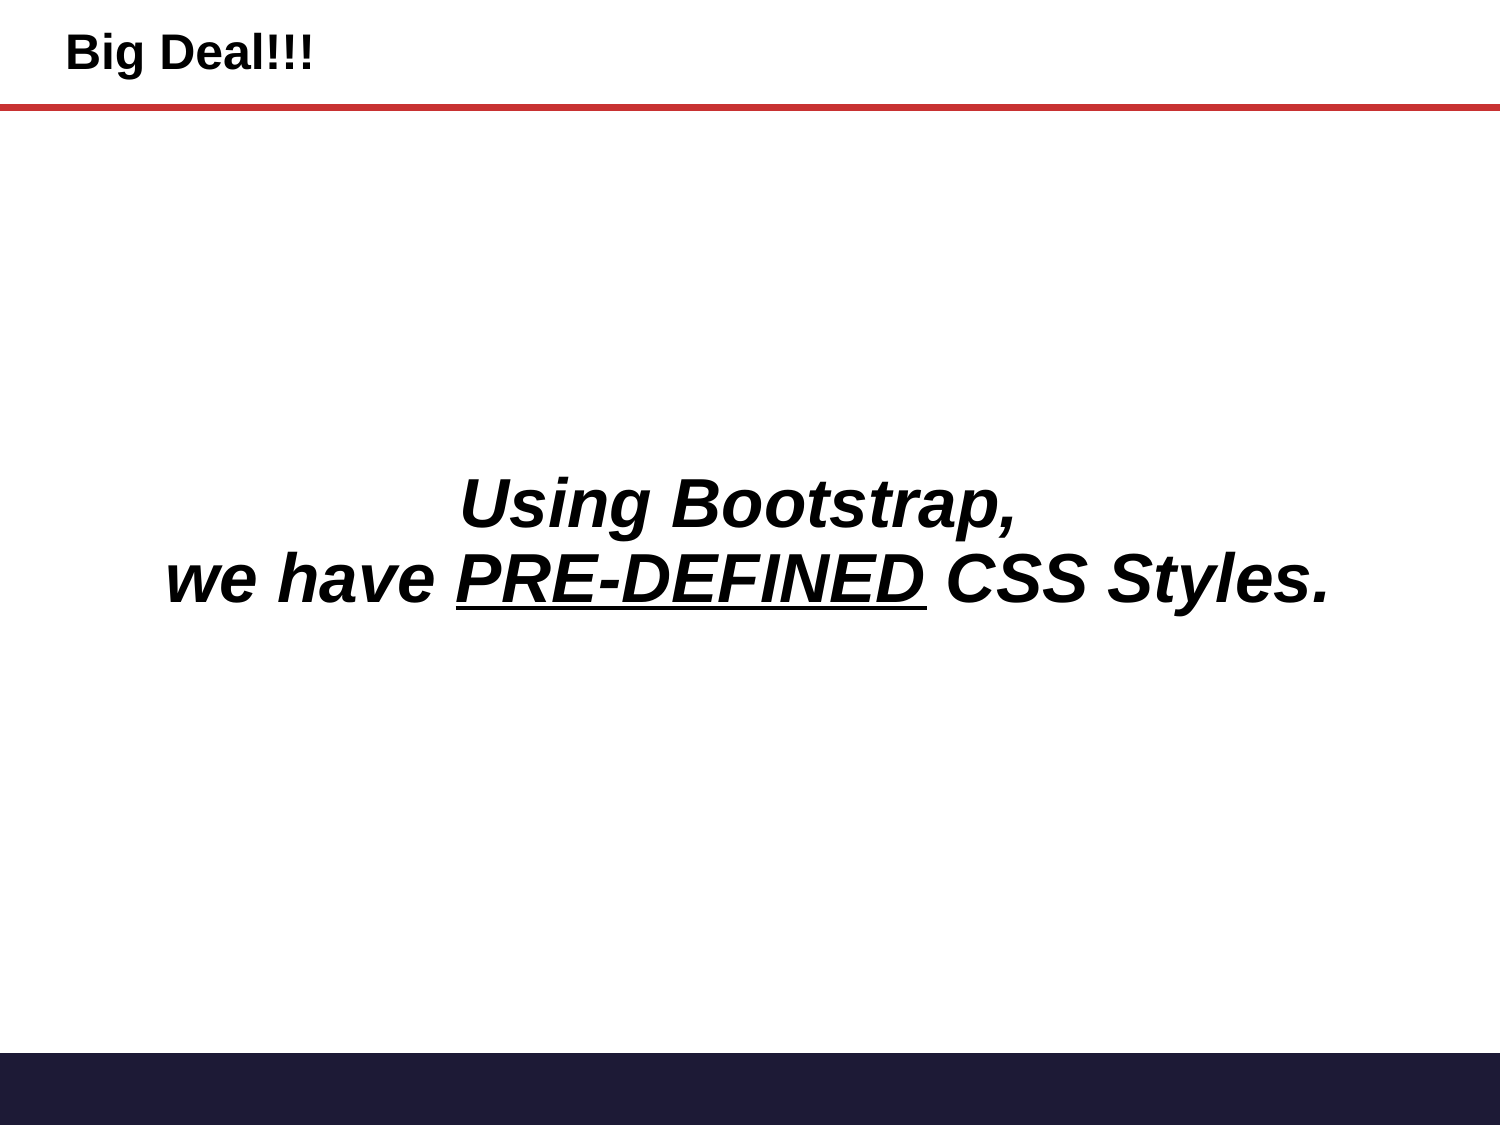

# Big Deal!!!
Using Bootstrap,
we have PRE-DEFINED CSS Styles.